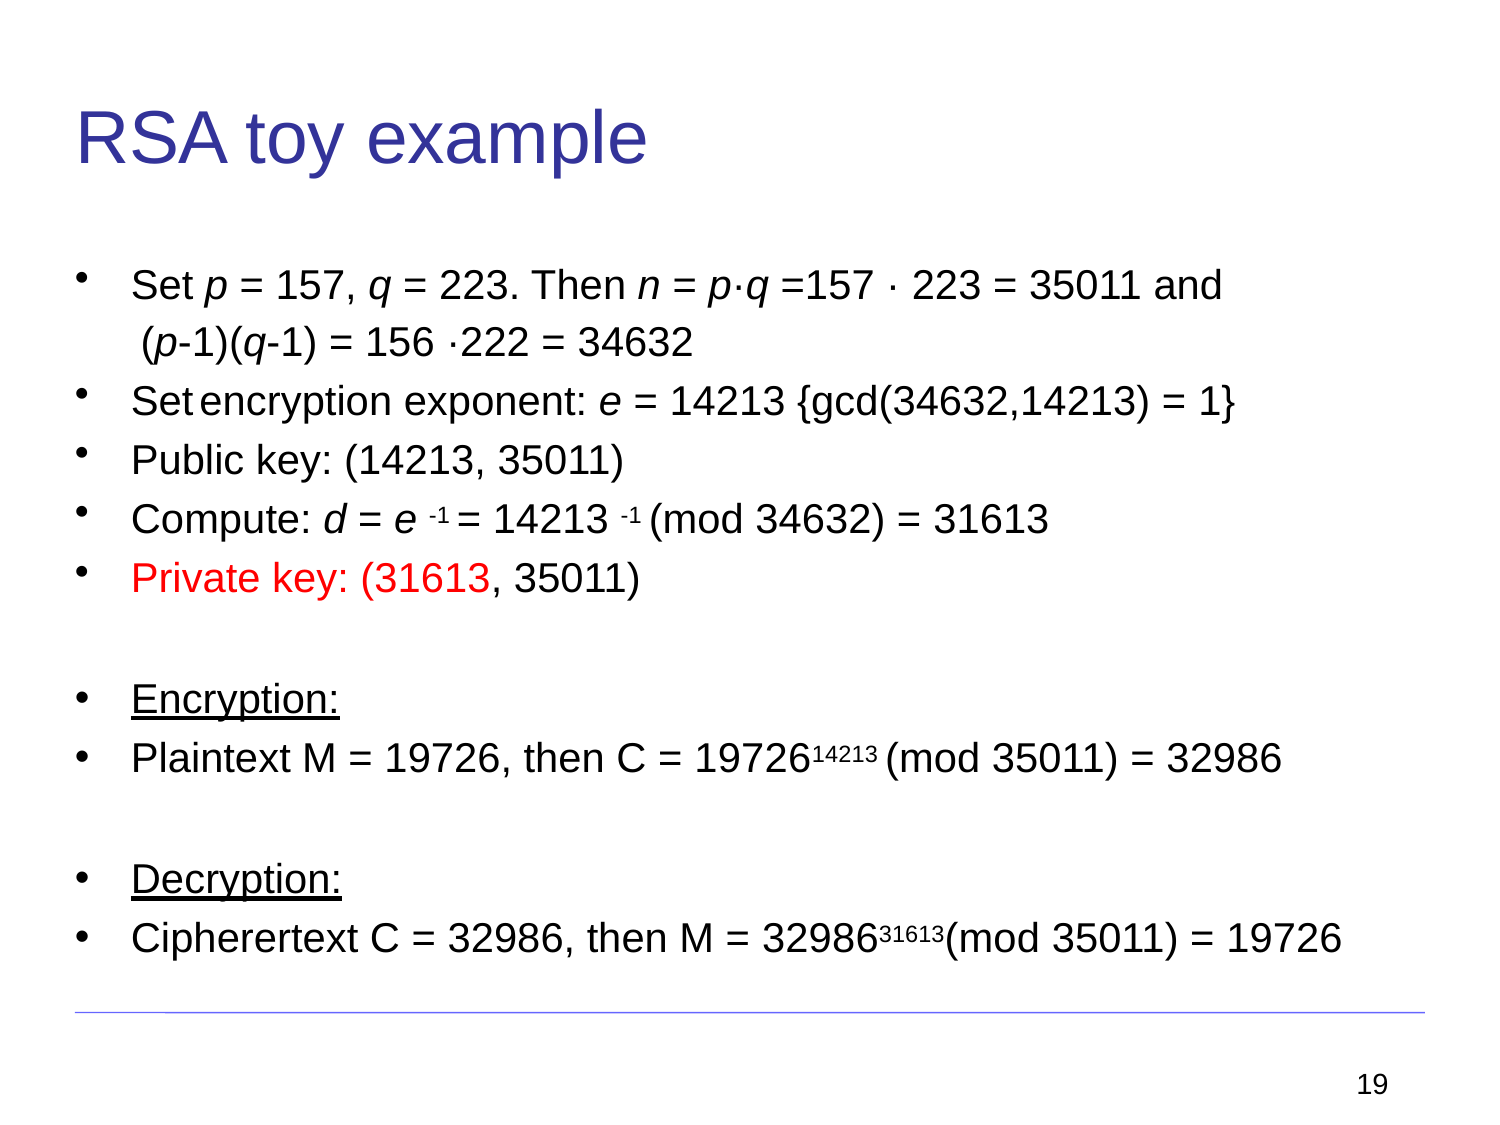

# RSA toy example
Set p = 157, q = 223. Then n = p·q =157 · 223 = 35011 and
(p-1)(q-1) = 156 ·222 = 34632
Set	encryption exponent: e = 14213 {gcd(34632,14213) = 1}
Public key: (14213, 35011)
Compute: d = e -1 = 14213 -1 (mod 34632) = 31613
Private key: (31613, 35011)

Encryption:
Plaintext M = 19726, then C = 1972614213 (mod 35011) = 32986

Decryption:
Cipherertext C = 32986, then M = 3298631613(mod 35011) = 19726
19